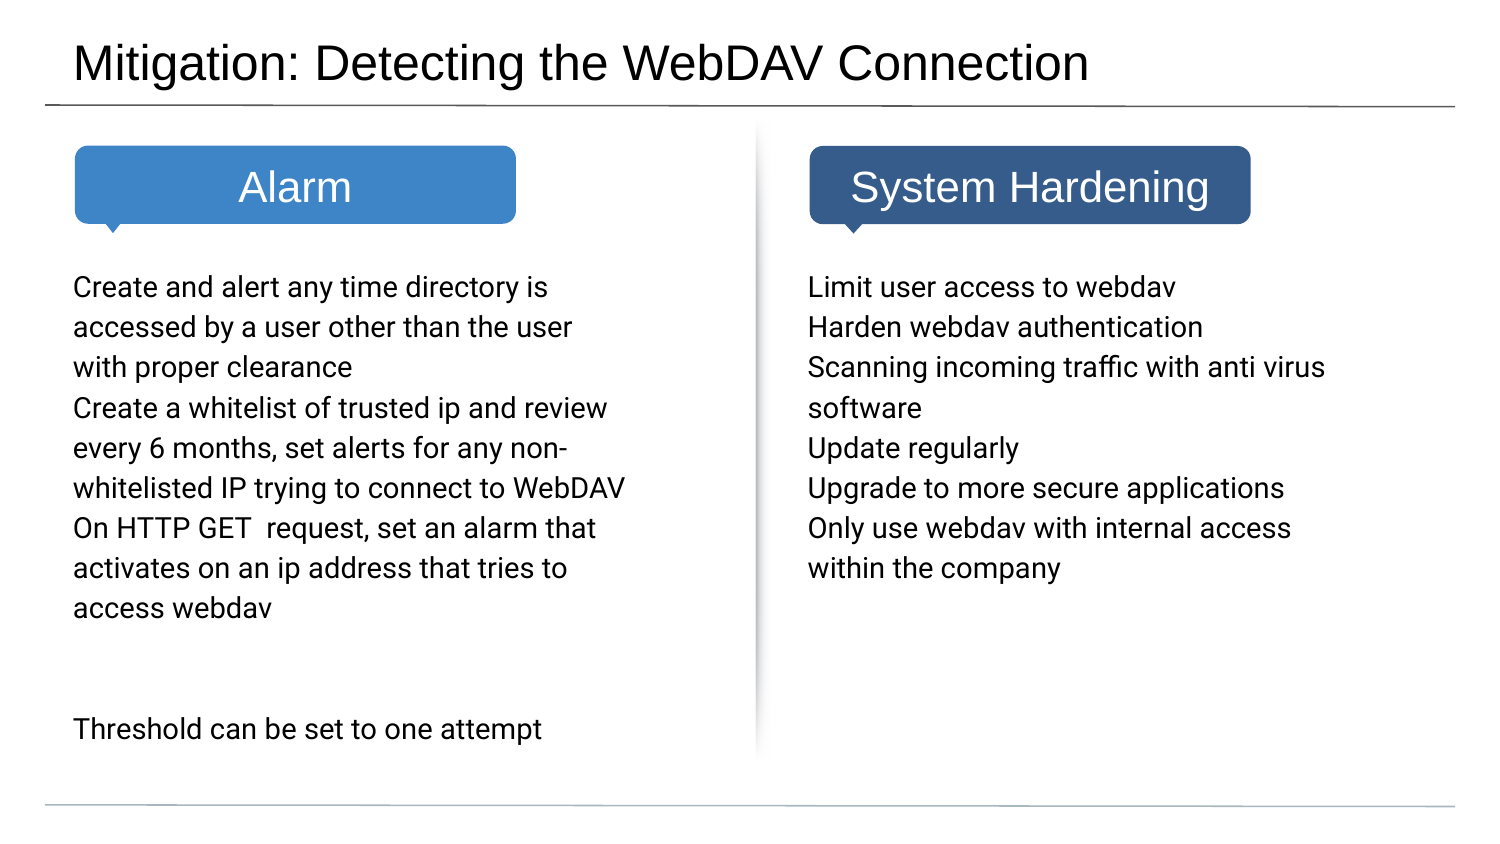

# Mitigation: Detecting the WebDAV Connection
Create and alert any time directory is accessed by a user other than the user with proper clearance
Create a whitelist of trusted ip and review every 6 months, set alerts for any non-whitelisted IP trying to connect to WebDAV
On HTTP GET  request, set an alarm that activates on an ip address that tries to access webdav

Threshold can be set to one attempt

Limit user access to webdav
Harden webdav authentication
Scanning incoming traffic with anti virus software
Update regularly
Upgrade to more secure applications
Only use webdav with internal access within the company